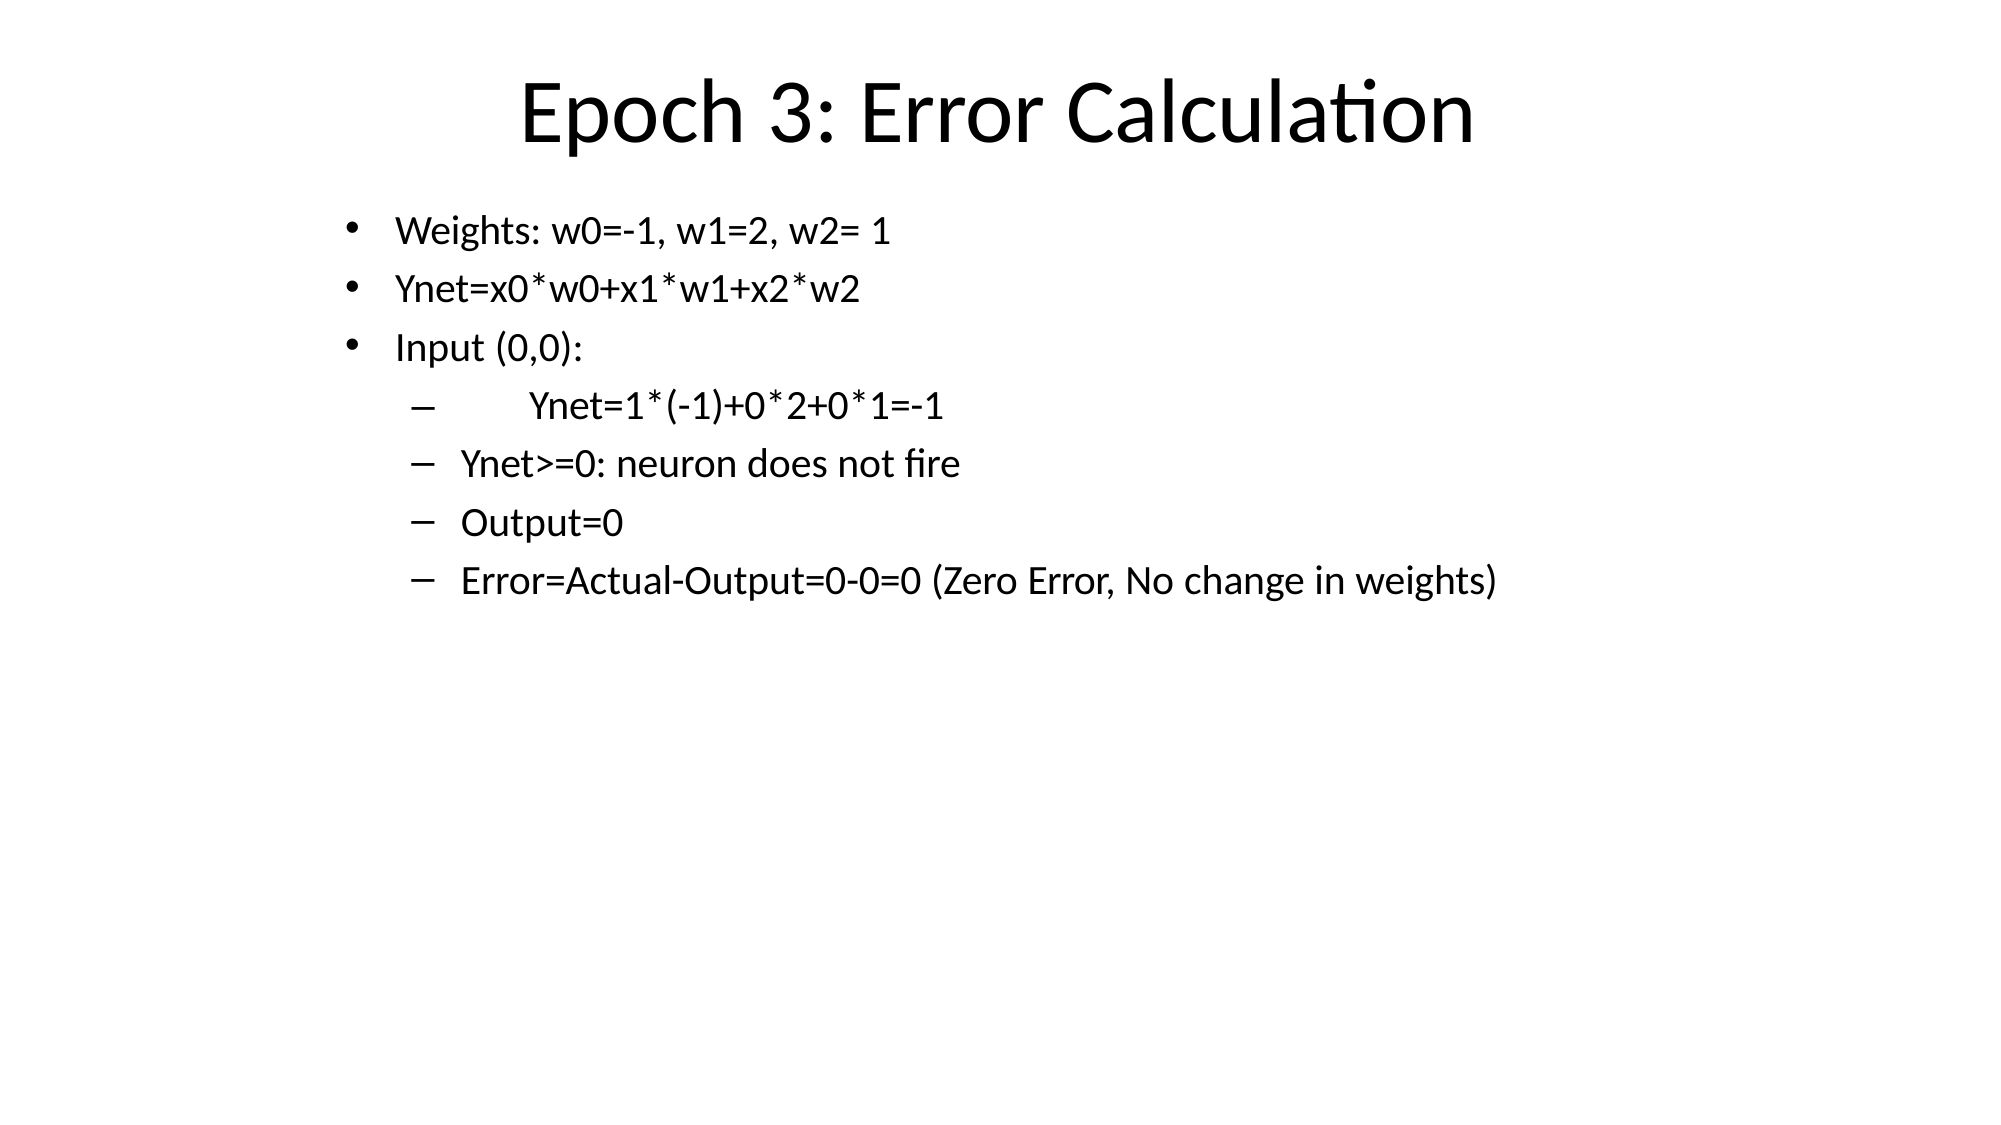

# Epoch 3: Error Calculation
Weights: w0=-1, w1=2, w2= 1
Ynet=x0*w0+x1*w1+x2*w2
Input (0,0):
–	Ynet=1*(-1)+0*2+0*1=-1
Ynet>=0: neuron does not fire
Output=0
Error=Actual-Output=0-0=0 (Zero Error, No change in weights)